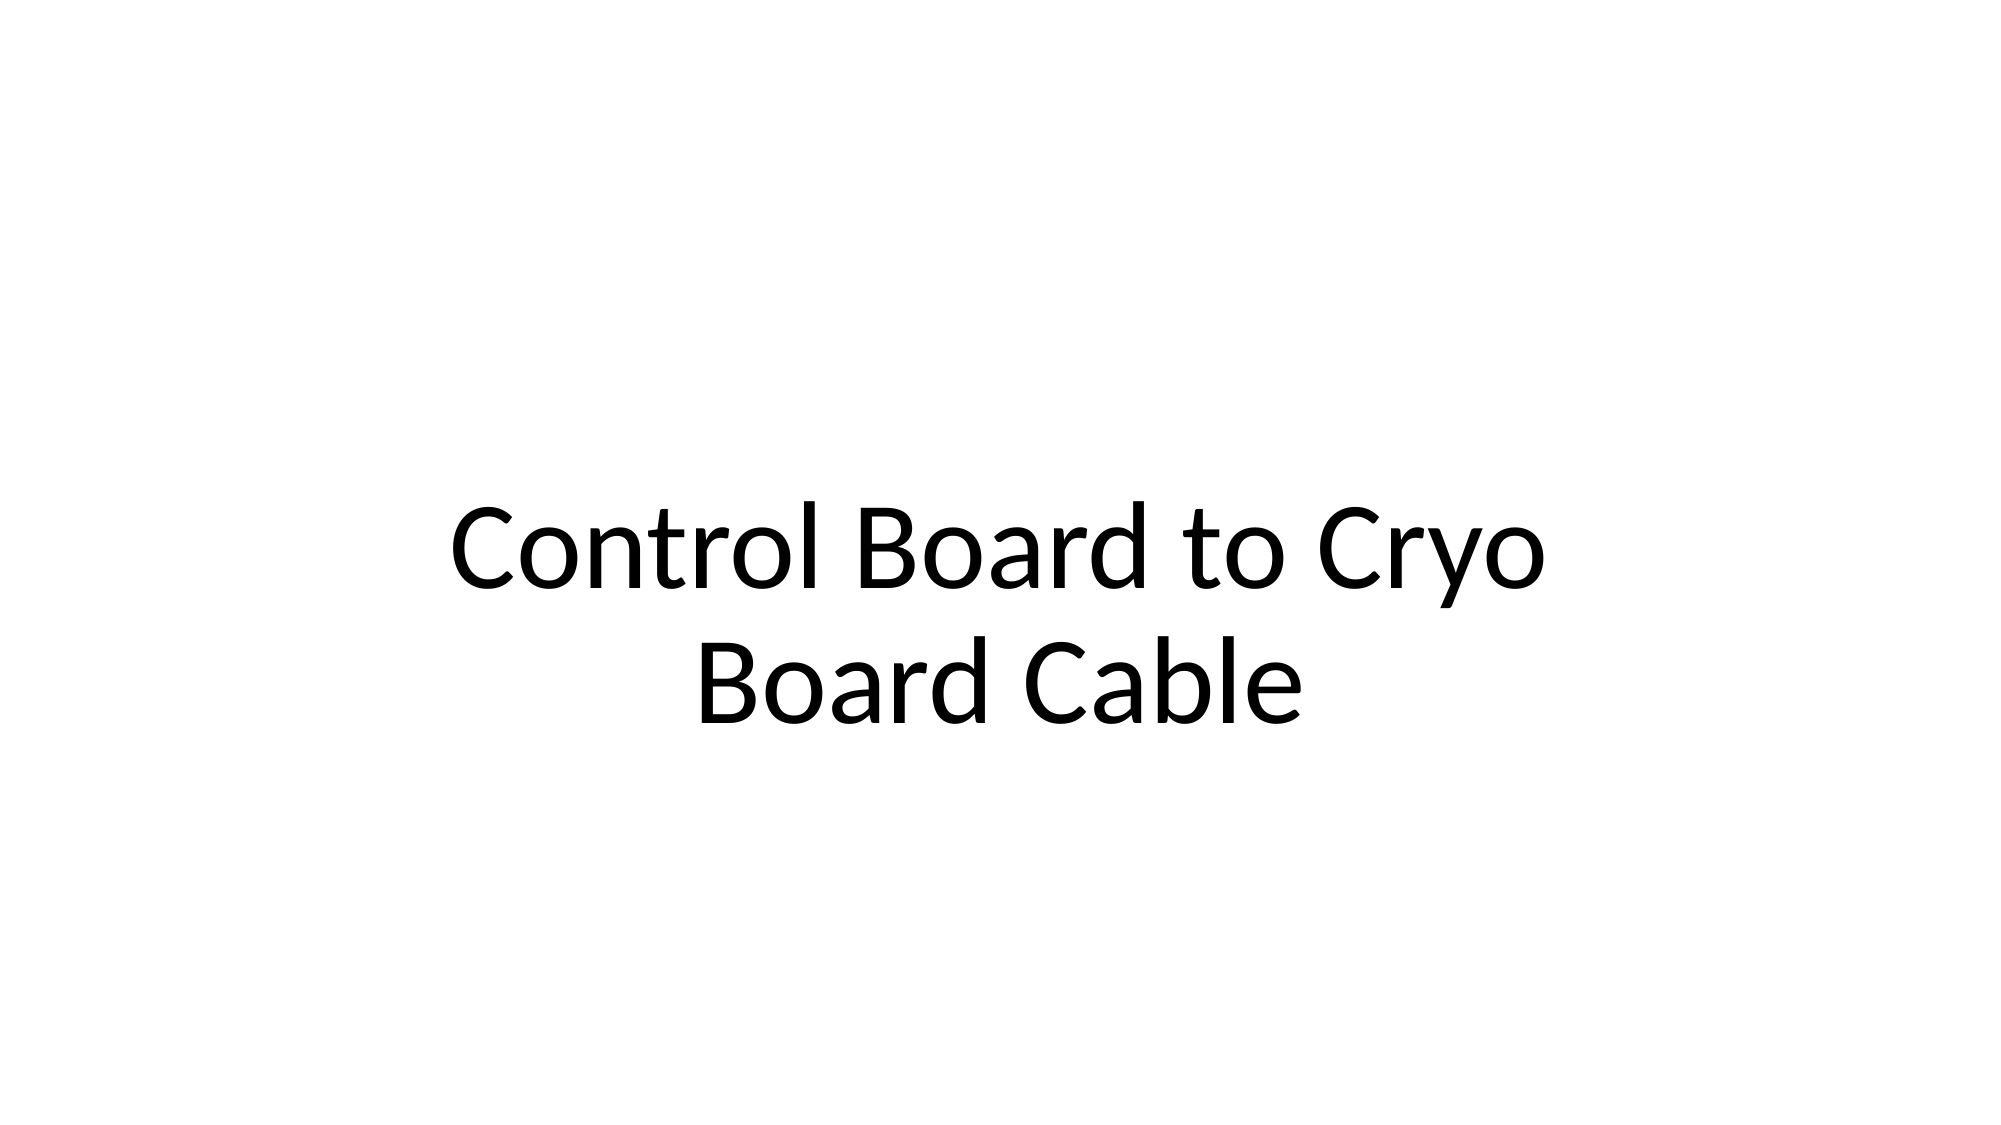

# Control Board to Cryo Board Cable